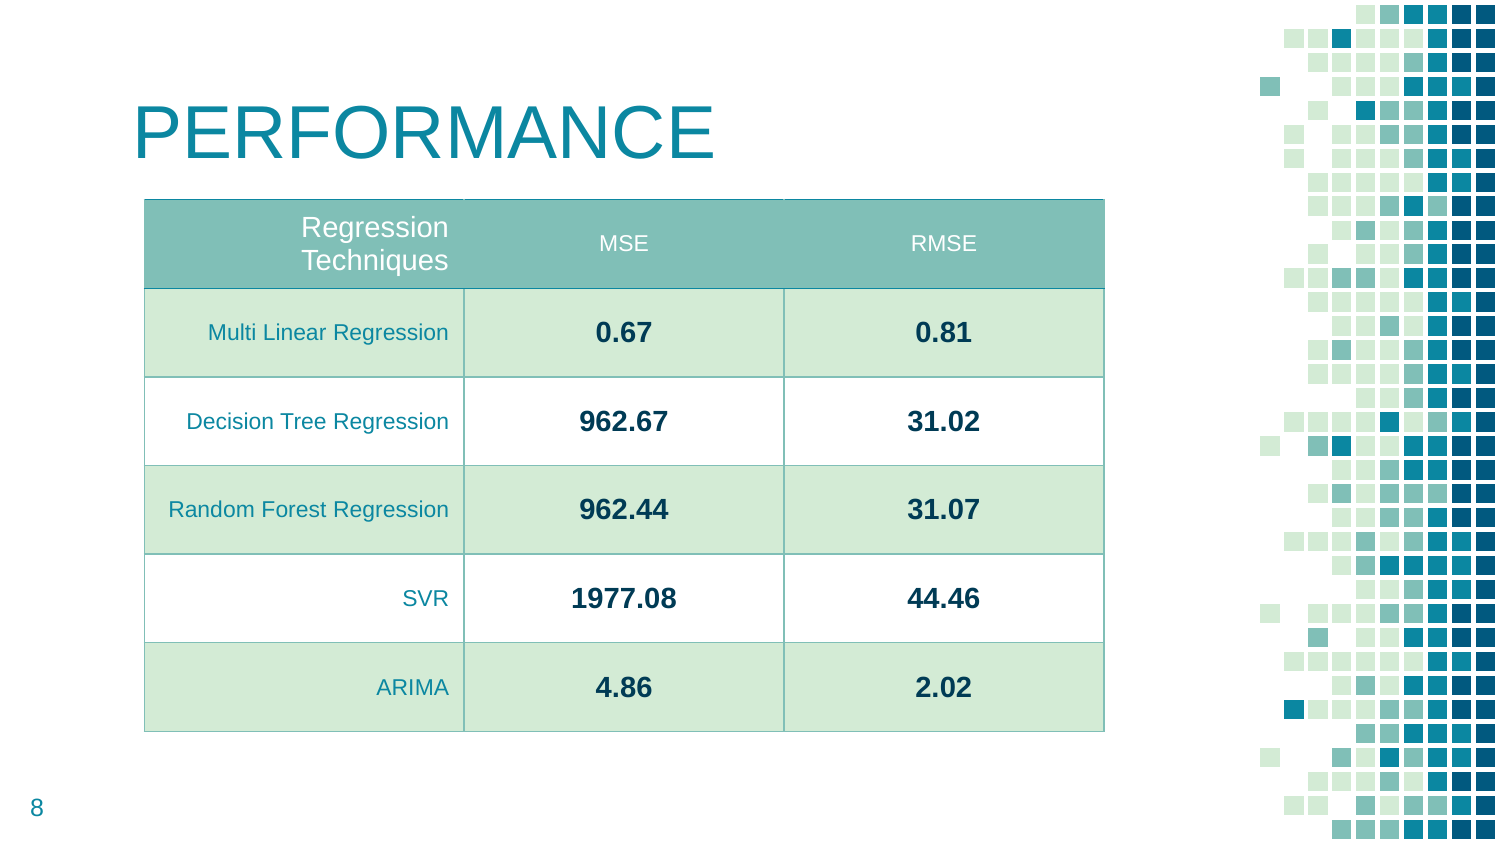

# PERFORMANCE
| Regression Techniques | MSE | RMSE |
| --- | --- | --- |
| Multi Linear Regression | 0.67 | 0.81 |
| Decision Tree Regression | 962.67 | 31.02 |
| Random Forest Regression | 962.44 | 31.07 |
| SVR | 1977.08 | 44.46 |
| ARIMA | 4.86 | 2.02 |
8